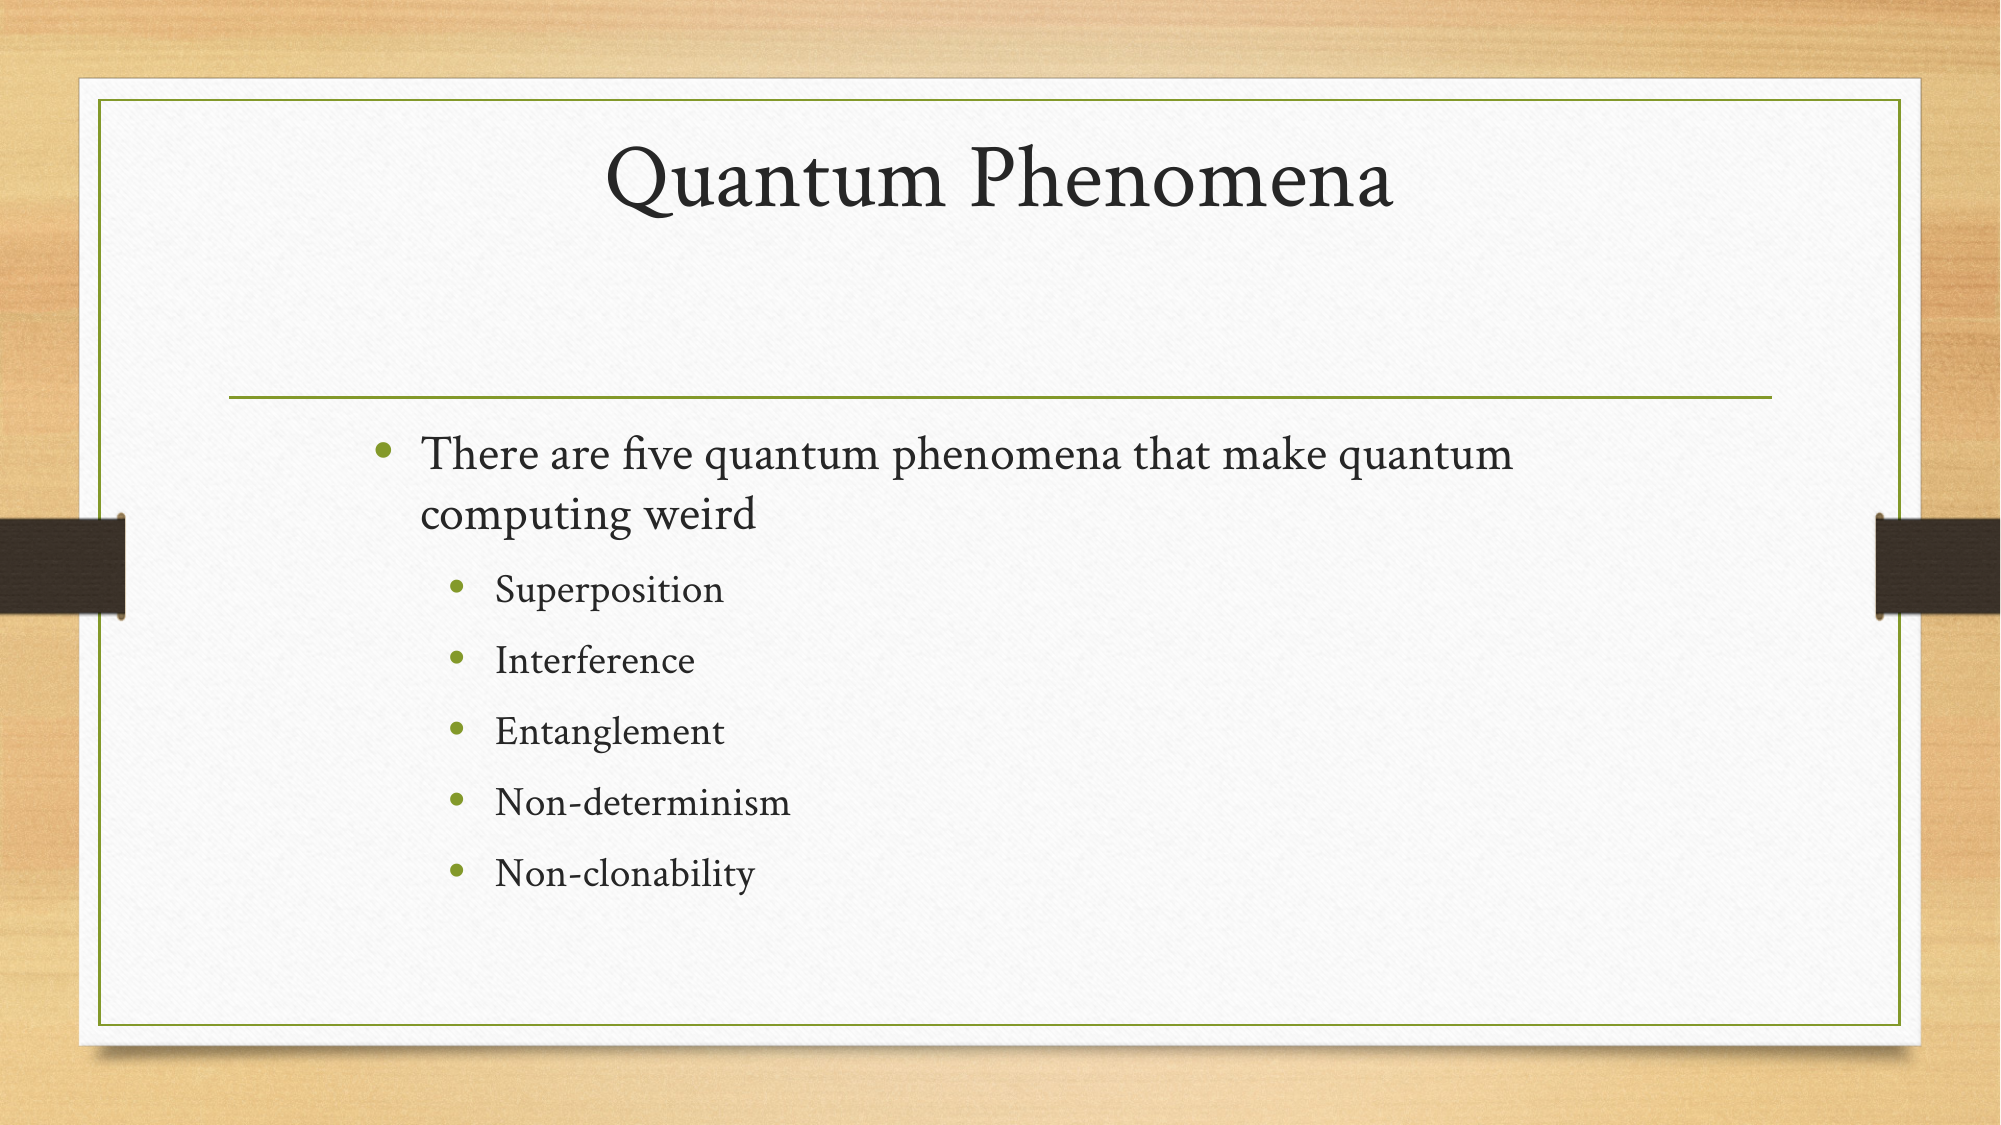

# Quantum Phenomena
There are five quantum phenomena that make quantum computing weird
Superposition
Interference
Entanglement
Non-determinism
Non-clonability